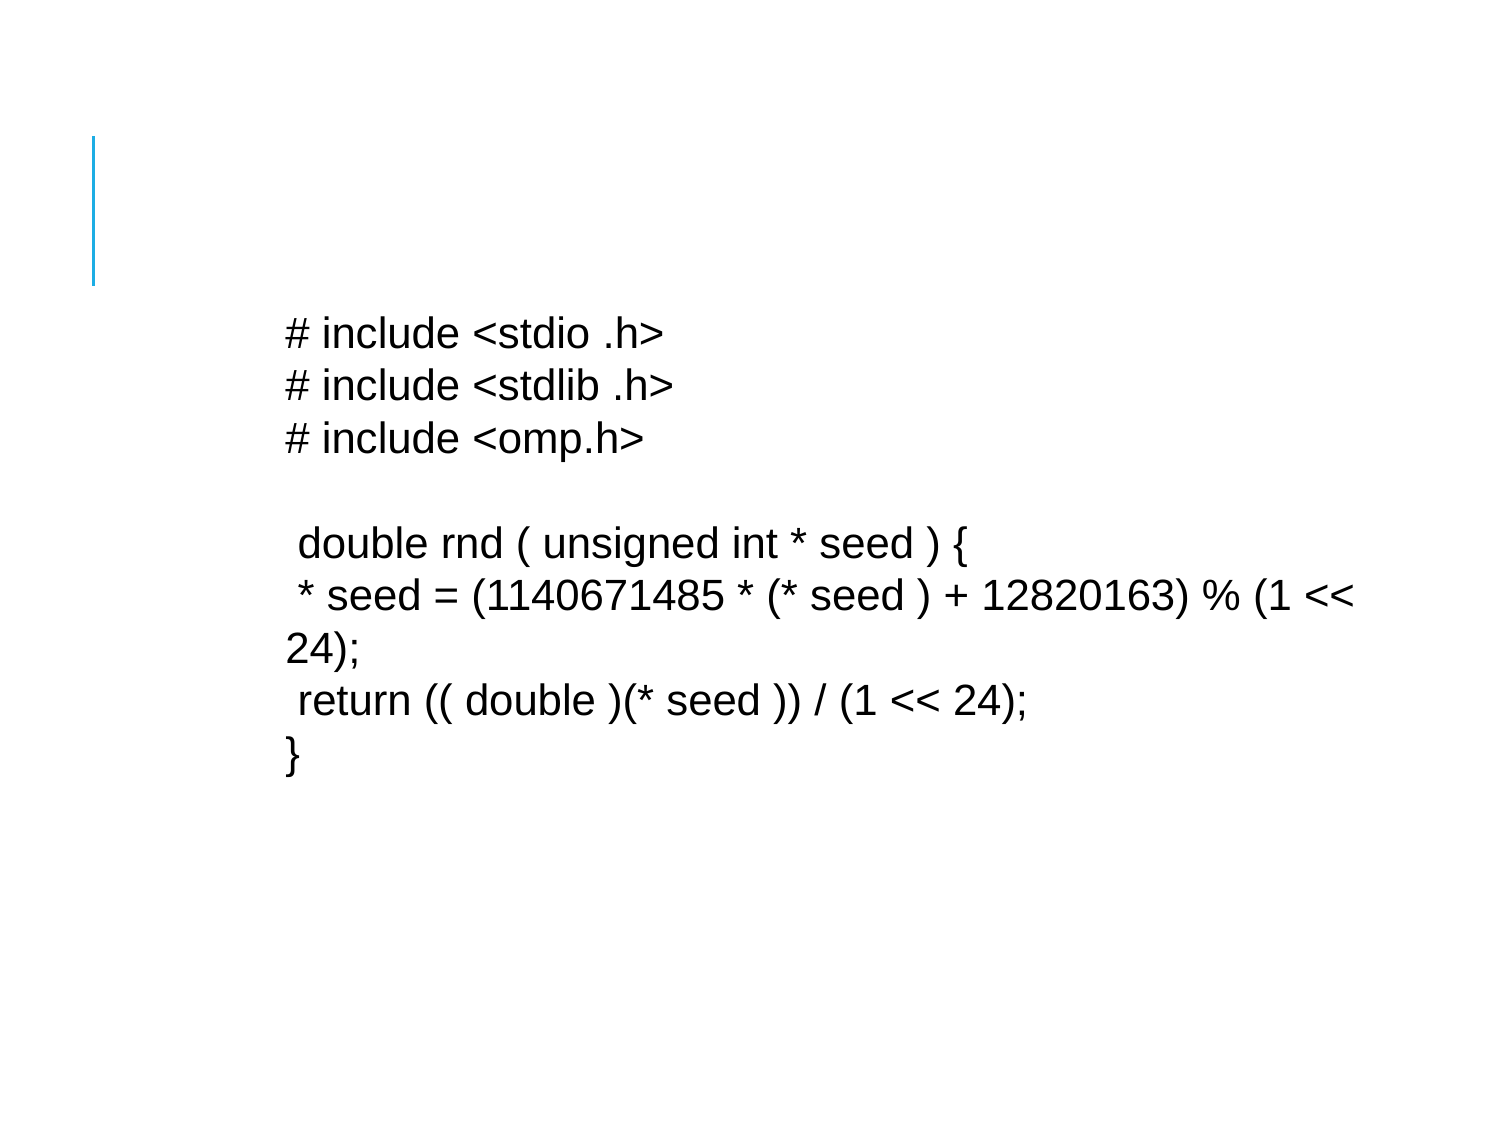

# include <stdio .h>
# include <stdlib .h>
# include <omp.h>

 double rnd ( unsigned int * seed ) {
 * seed = (1140671485 * (* seed ) + 12820163) % (1 << 24);
 return (( double )(* seed )) / (1 << 24);
}